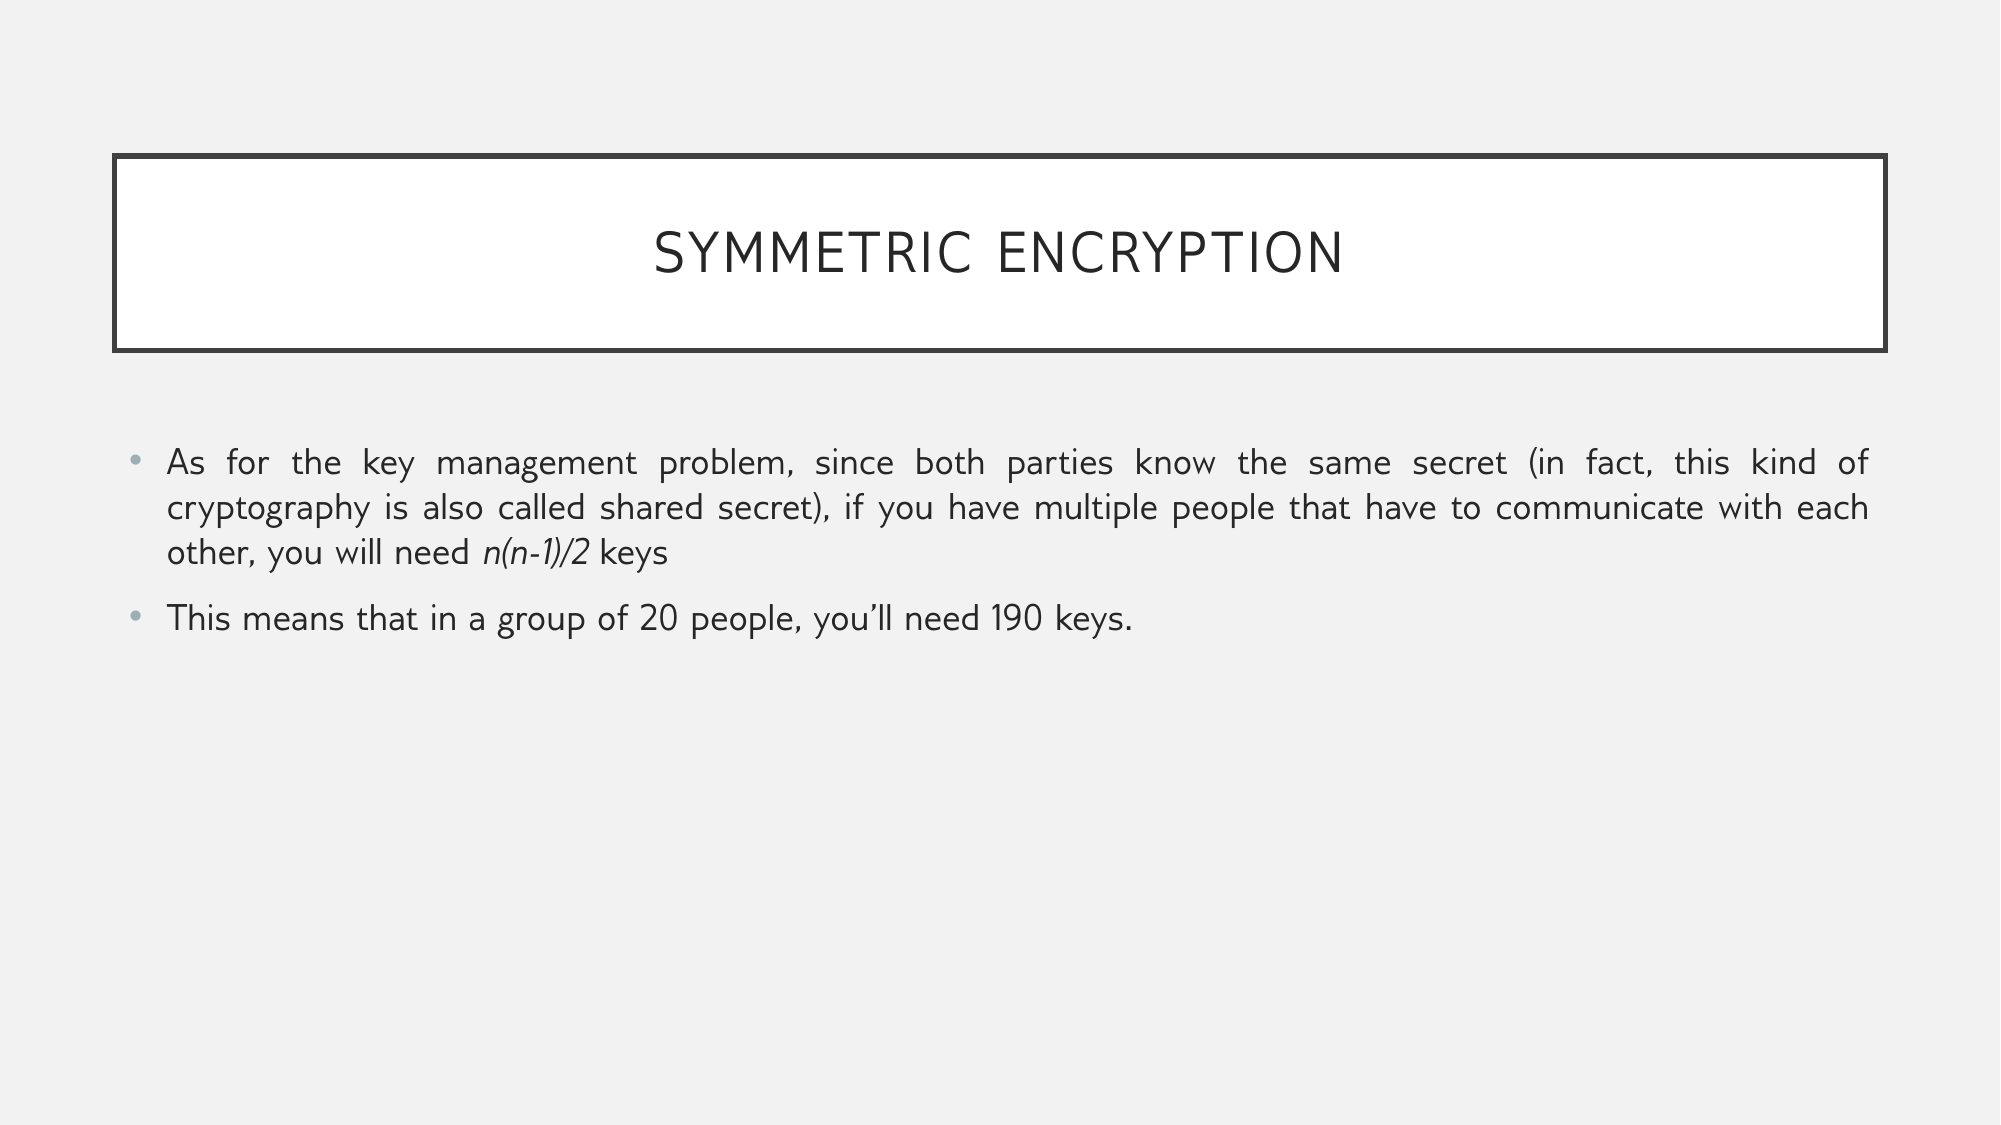

# Symmetric Encryption
As for the key management problem, since both parties know the same secret (in fact, this kind of cryptography is also called shared secret), if you have multiple people that have to communicate with each other, you will need n(n-1)/2 keys
This means that in a group of 20 people, you’ll need 190 keys.